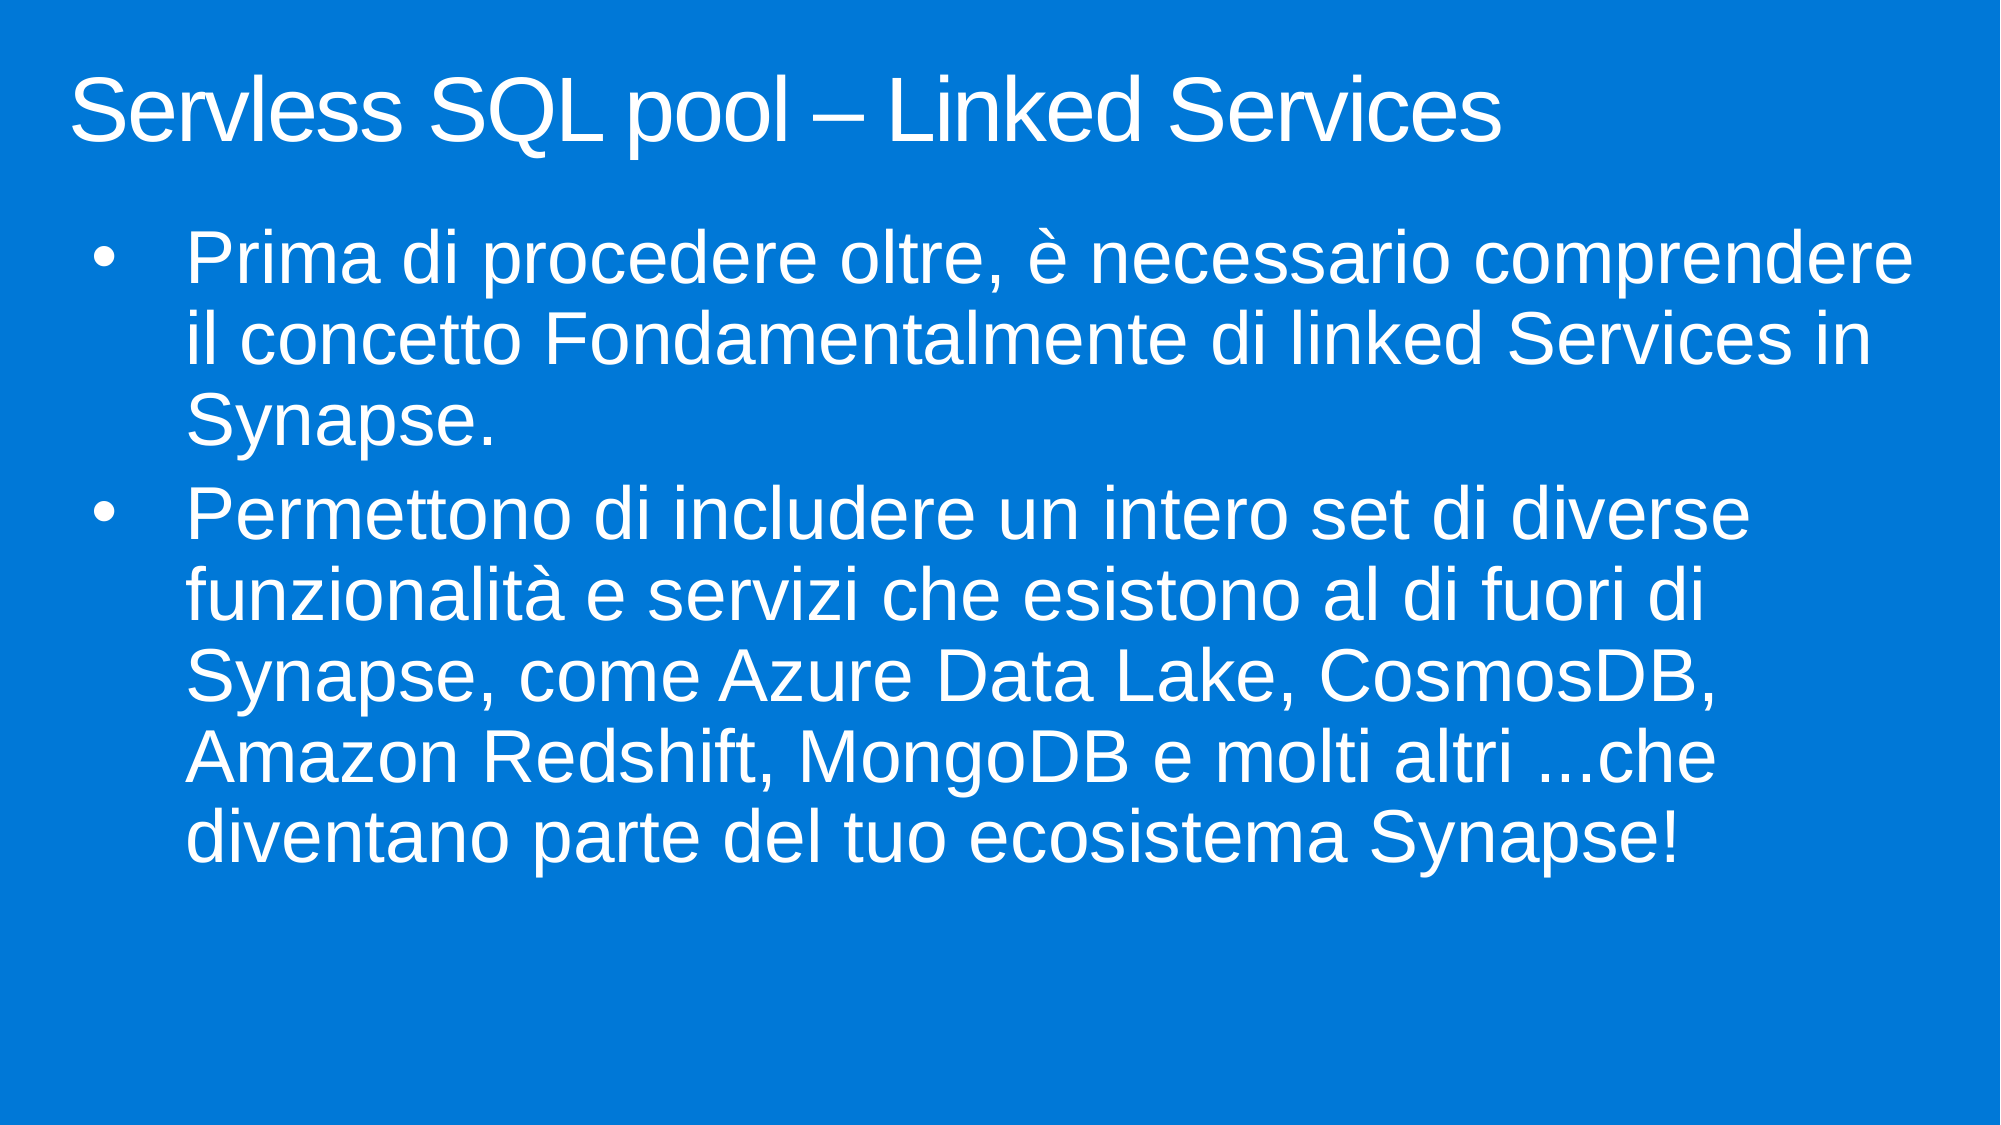

# Servless SQL pool – Linked Services
Prima di procedere oltre, è necessario comprendere il concetto Fondamentalmente di linked Services in Synapse.
Permettono di includere un intero set di diverse funzionalità e servizi che esistono al di fuori di Synapse, come Azure Data Lake, CosmosDB, Amazon Redshift, MongoDB e molti altri ...che diventano parte del tuo ecosistema Synapse!